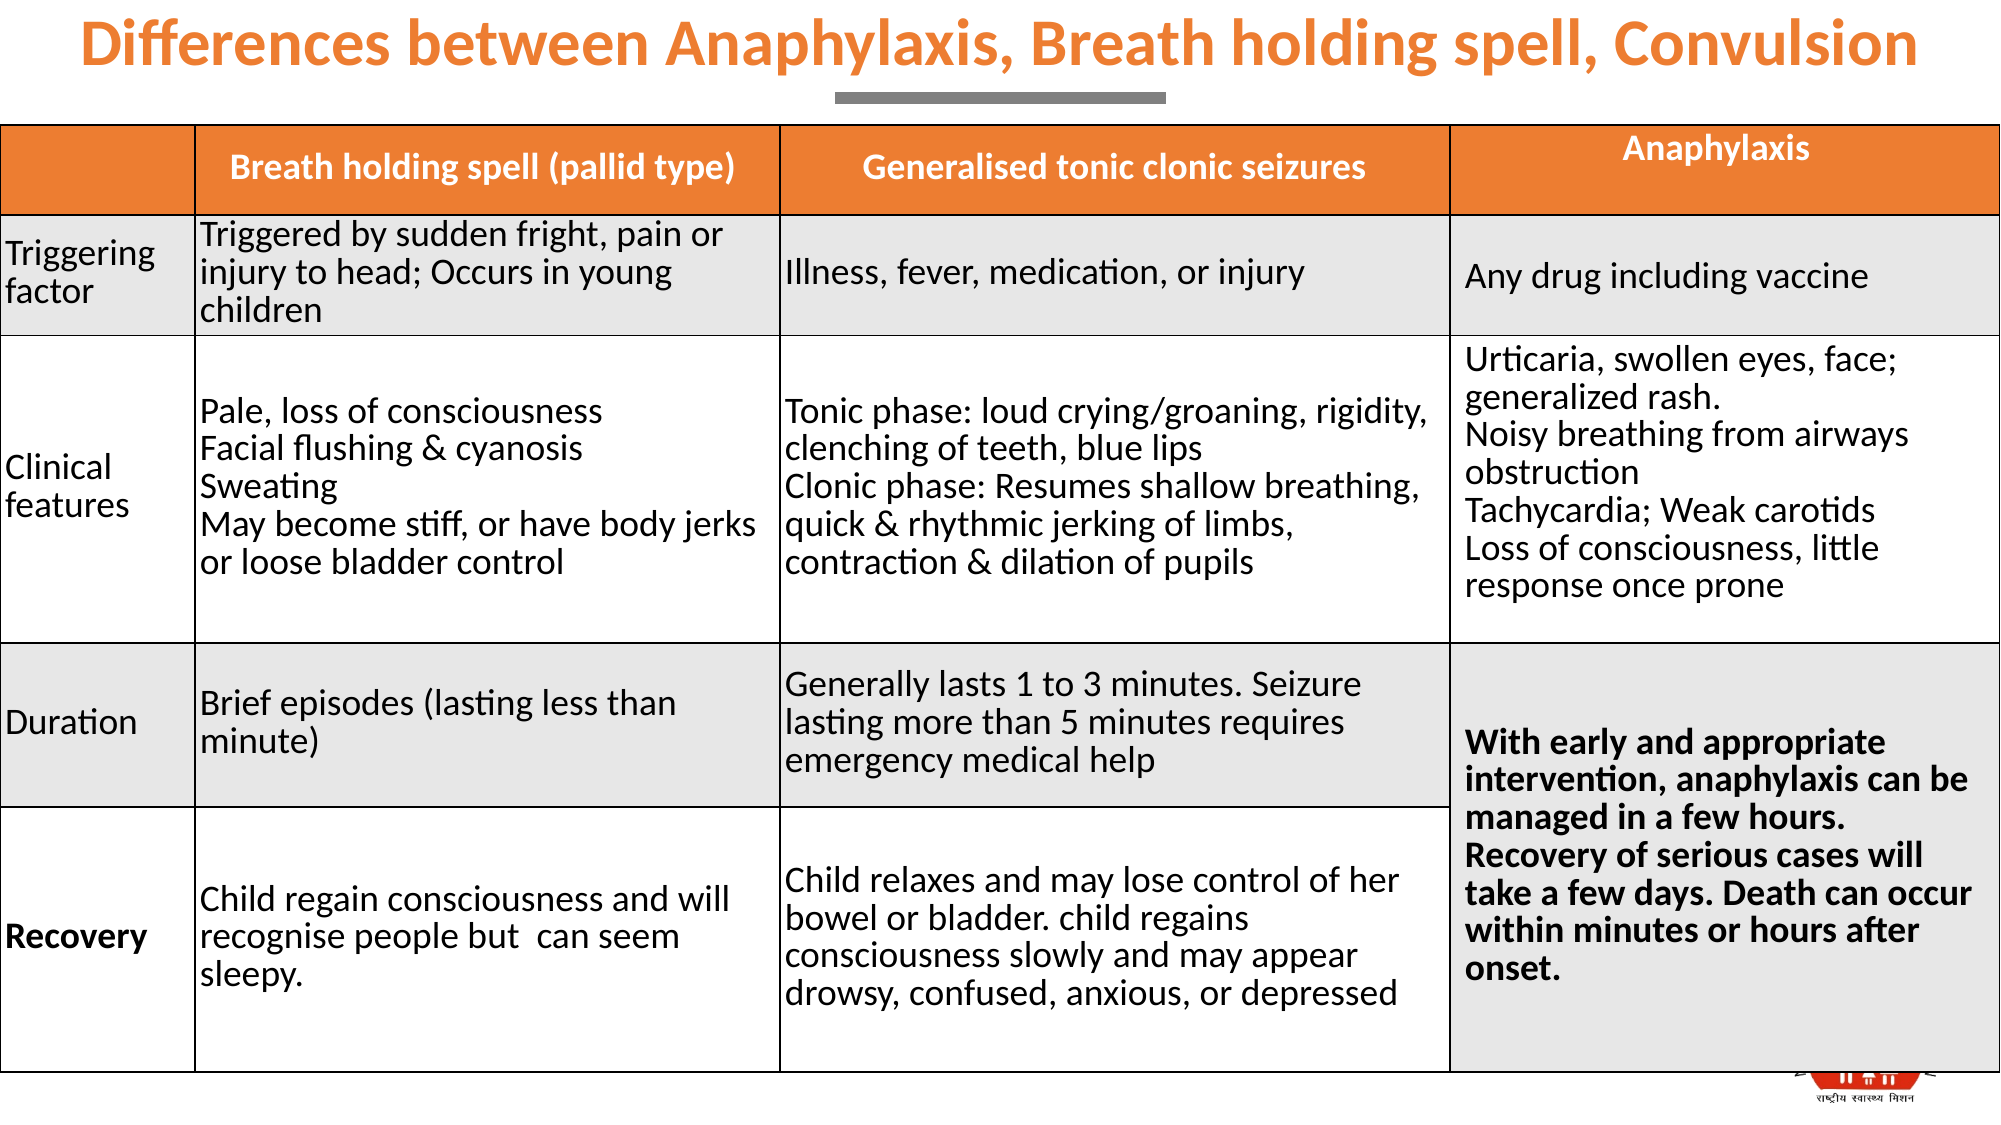

# Differences between Anaphylaxis, Breath holding spell, Convulsion
|  | Breath holding spell (pallid type) | Generalised tonic clonic seizures | Anaphylaxis |
| --- | --- | --- | --- |
| Triggering factor | Triggered by sudden fright, pain or injury to head; Occurs in young children | Illness, fever, medication, or injury | Any drug including vaccine |
| Clinical features | Pale, loss of consciousness Facial flushing & cyanosis Sweating May become stiff, or have body jerks or loose bladder control | Tonic phase: loud crying/groaning, rigidity, clenching of teeth, blue lips Clonic phase: Resumes shallow breathing, quick & rhythmic jerking of limbs, contraction & dilation of pupils | Urticaria, swollen eyes, face; generalized rash. Noisy breathing from airways obstruction Tachycardia; Weak carotids Loss of consciousness, little response once prone |
| Duration | Brief episodes (lasting less than minute) | Generally lasts 1 to 3 minutes. Seizure lasting more than 5 minutes requires emergency medical help | With early and appropriate intervention, anaphylaxis can be managed in a few hours. Recovery of serious cases will take a few days. Death can occur within minutes or hours after onset. |
| Recovery | Child regain consciousness and will recognise people but can seem sleepy. | Child relaxes and may lose control of her bowel or bladder. child regains consciousness slowly and may appear drowsy, confused, anxious, or depressed |  |